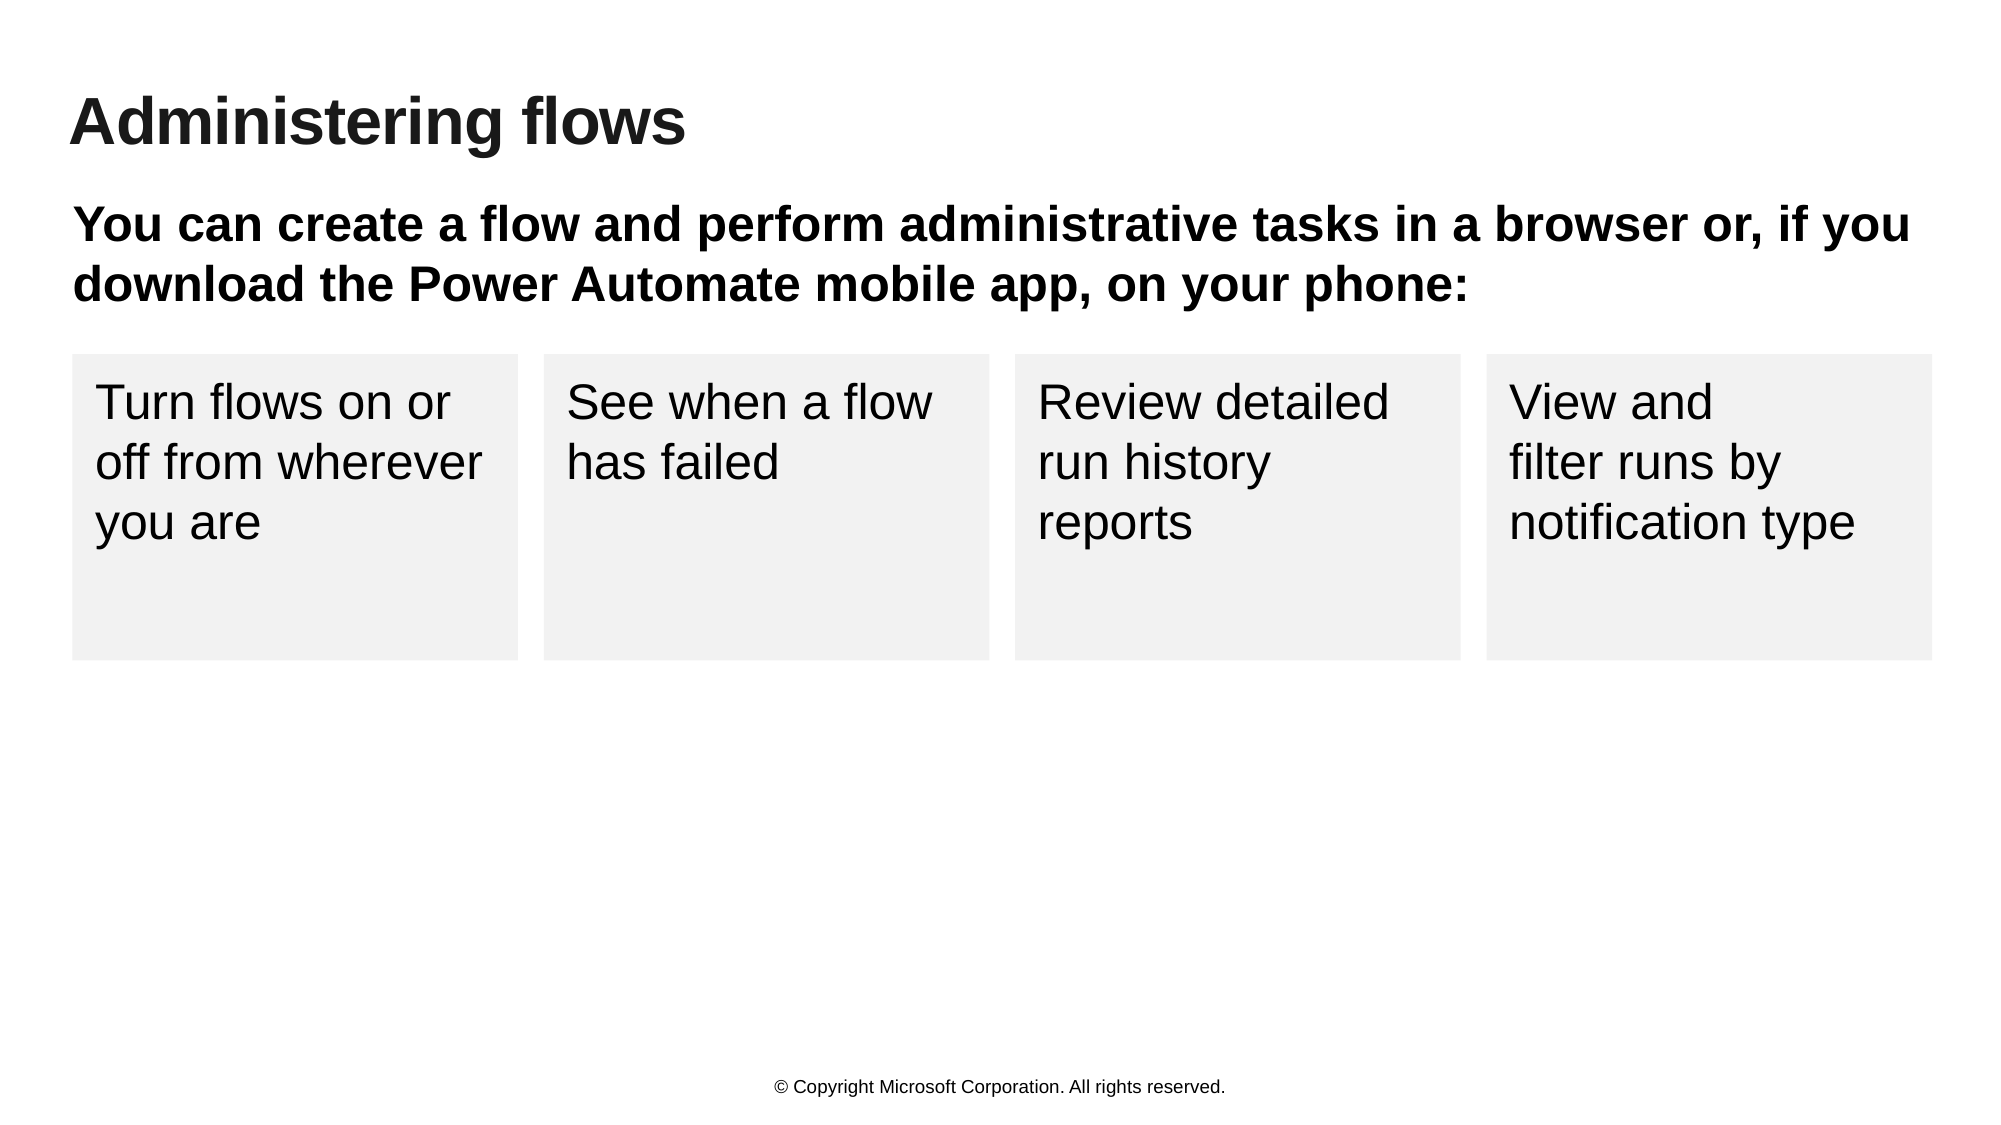

# Administering flows
You can create a flow and perform administrative tasks in a browser or, if you download the Power Automate mobile app, on your phone:
Turn flows on or off from wherever you are

See when a flow has failed

Review detailed run history reports

View and
filter runs by notification type